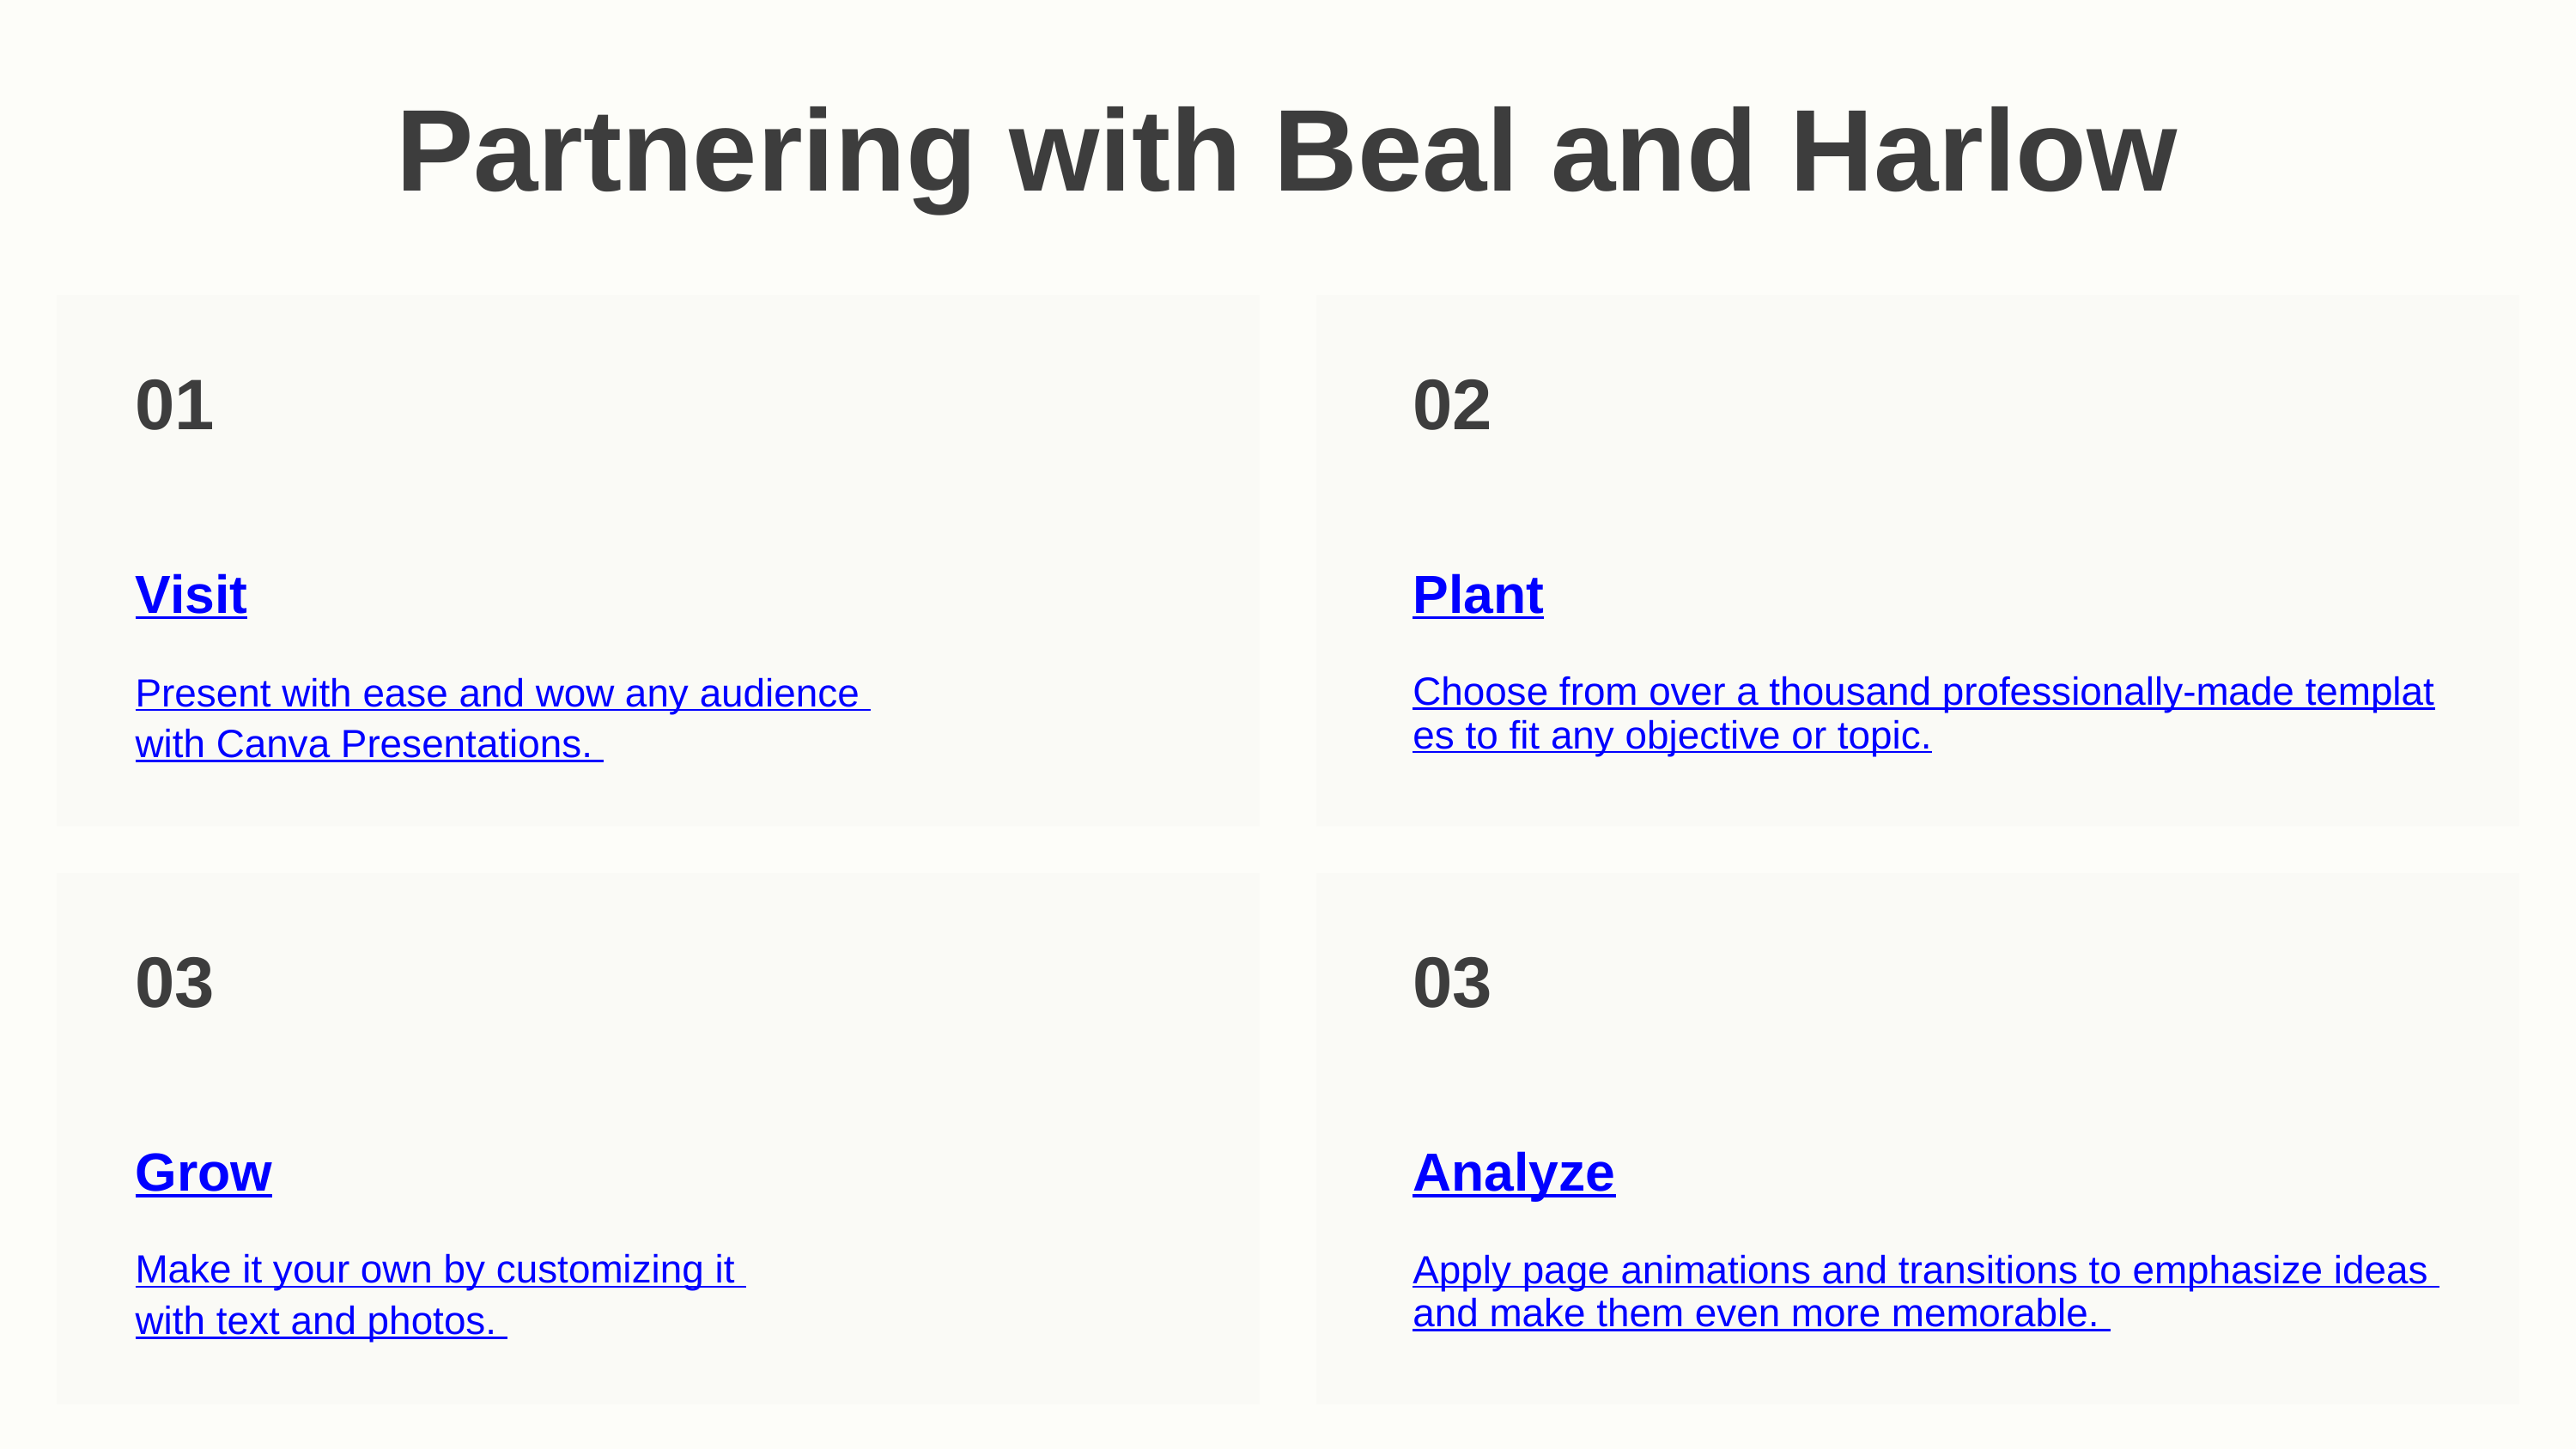

Partnering with Beal and Harlow

01
02
Visit
Present with ease and wow any audience
with Canva Presentations.
Plant
Choose from over a thousand professionally-made templates to fit any objective or topic.

03
03
Grow
Make it your own by customizing it
with text and photos.
Analyze
Apply page animations and transitions to emphasize ideas and make them even more memorable.